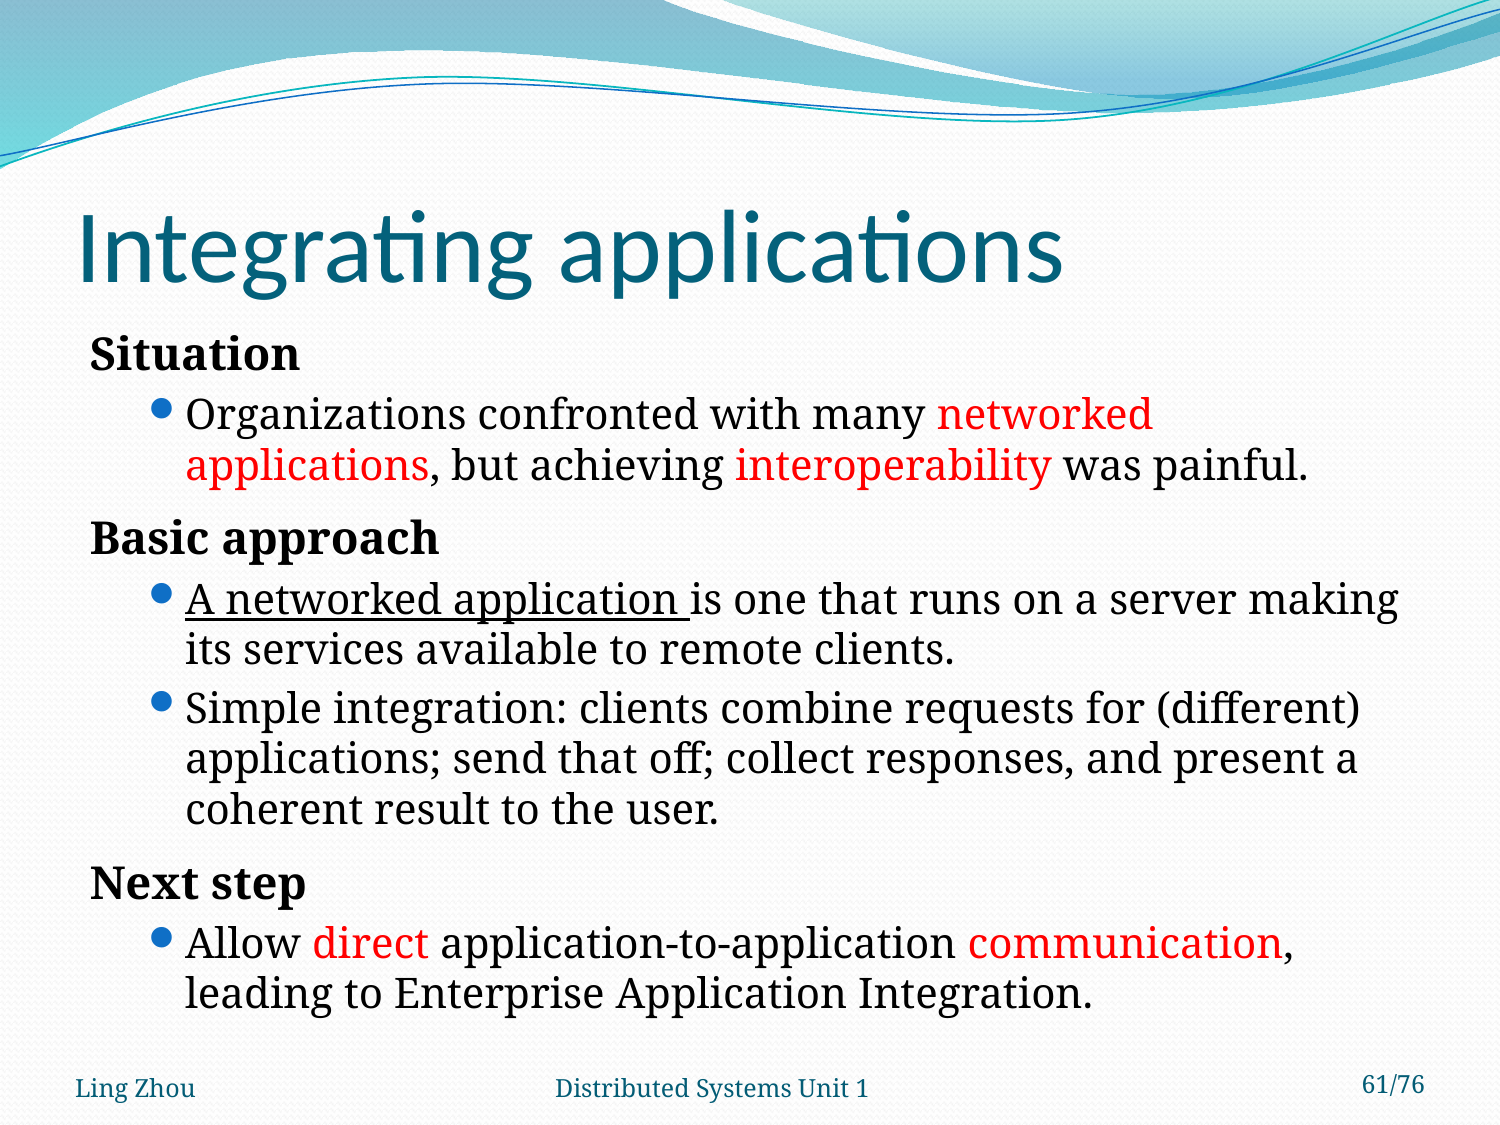

# Integrating applications
Situation
Organizations confronted with many networked applications, but achieving interoperability was painful.
Basic approach
A networked application is one that runs on a server making its services available to remote clients.
Simple integration: clients combine requests for (different) applications; send that off; collect responses, and present a coherent result to the user.
Next step
Allow direct application-to-application communication, leading to Enterprise Application Integration.
Ling Zhou
Distributed Systems Unit 1
61/76